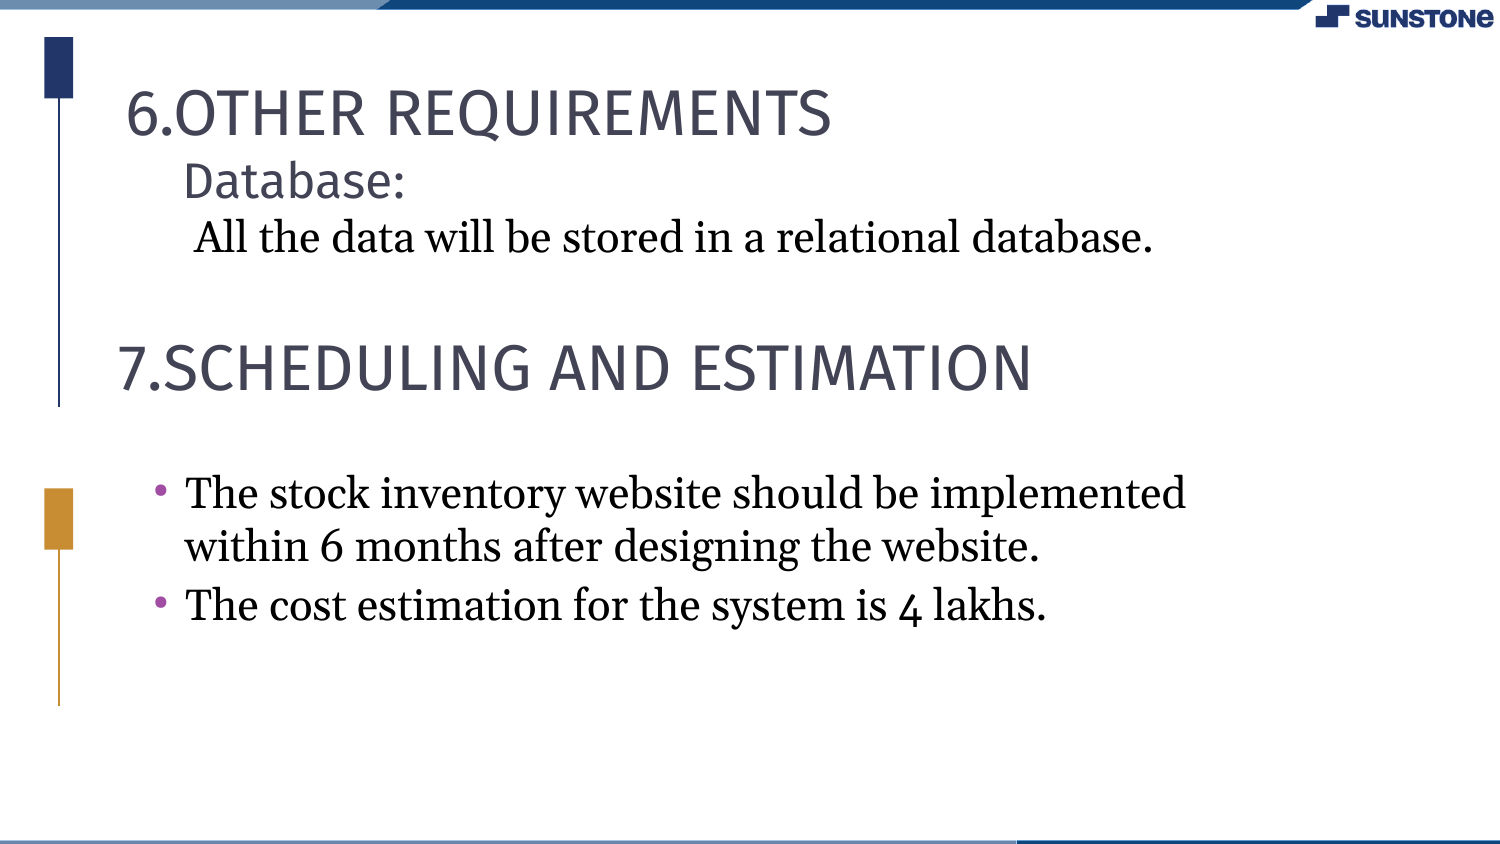

6.OTHER REQUIREMENTS
     Database:
      All the data will be stored in a relational database.

 7.SCHEDULING AND ESTIMATION
The stock inventory website should be implemented within 6 months after designing the website.
The cost estimation for the system is 4 lakhs.